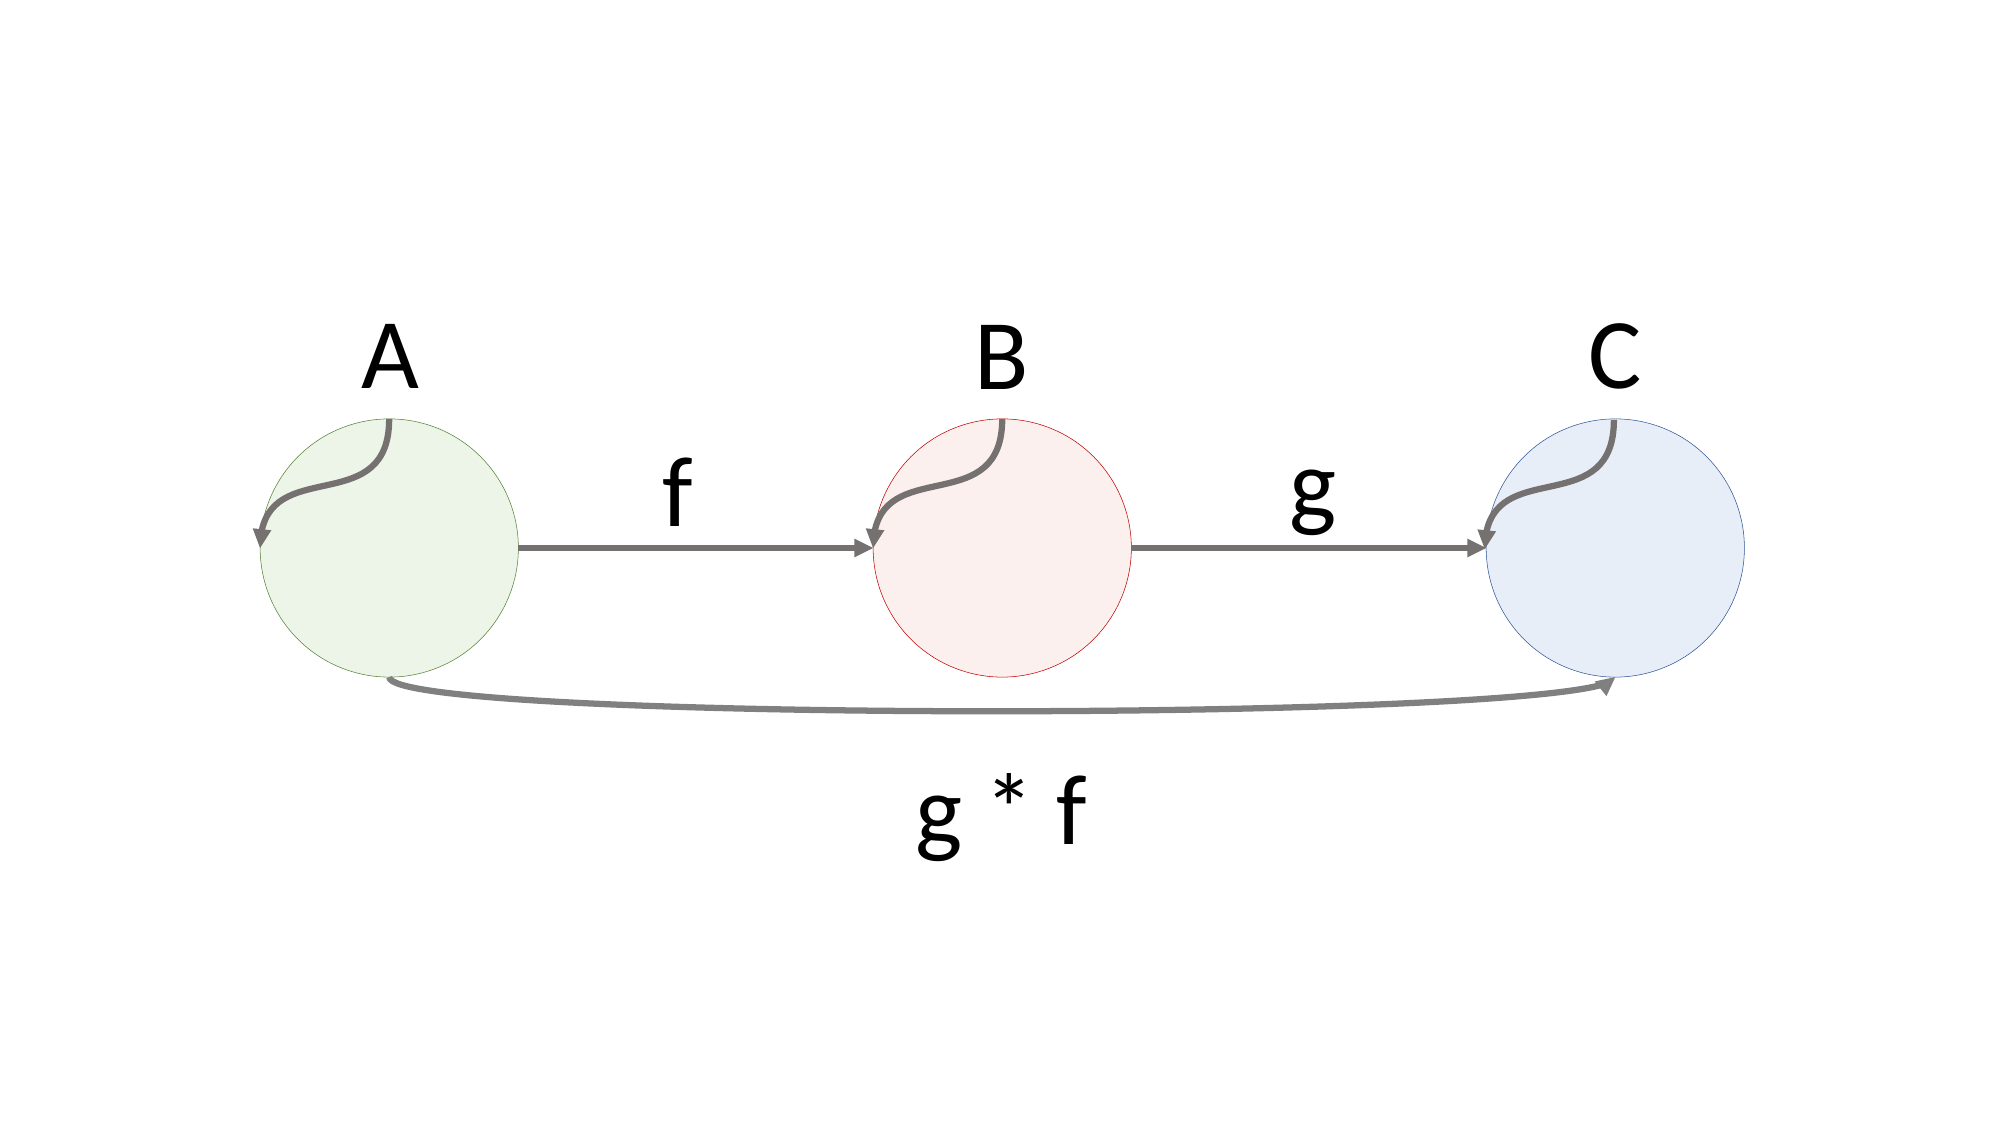

C
A
B
g

f

g * f